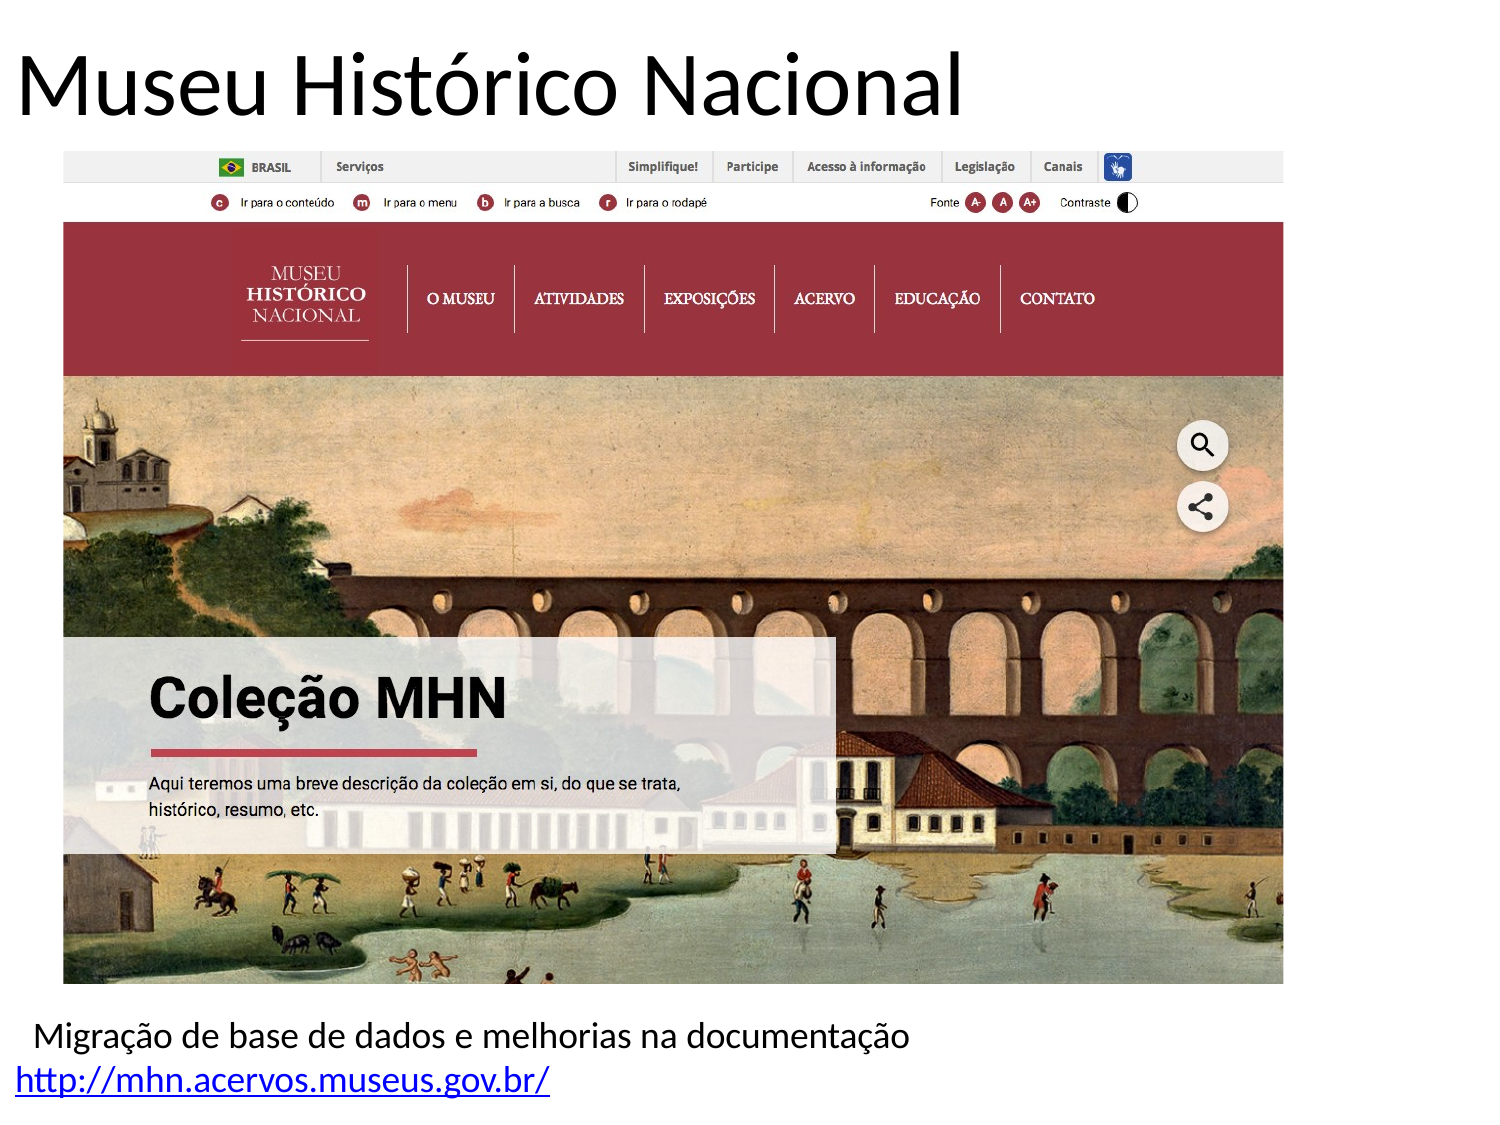

# Museu Histórico Nacional

Migração de base de dados e melhorias na documentação  http://mhn.acervos.museus.gov.br/